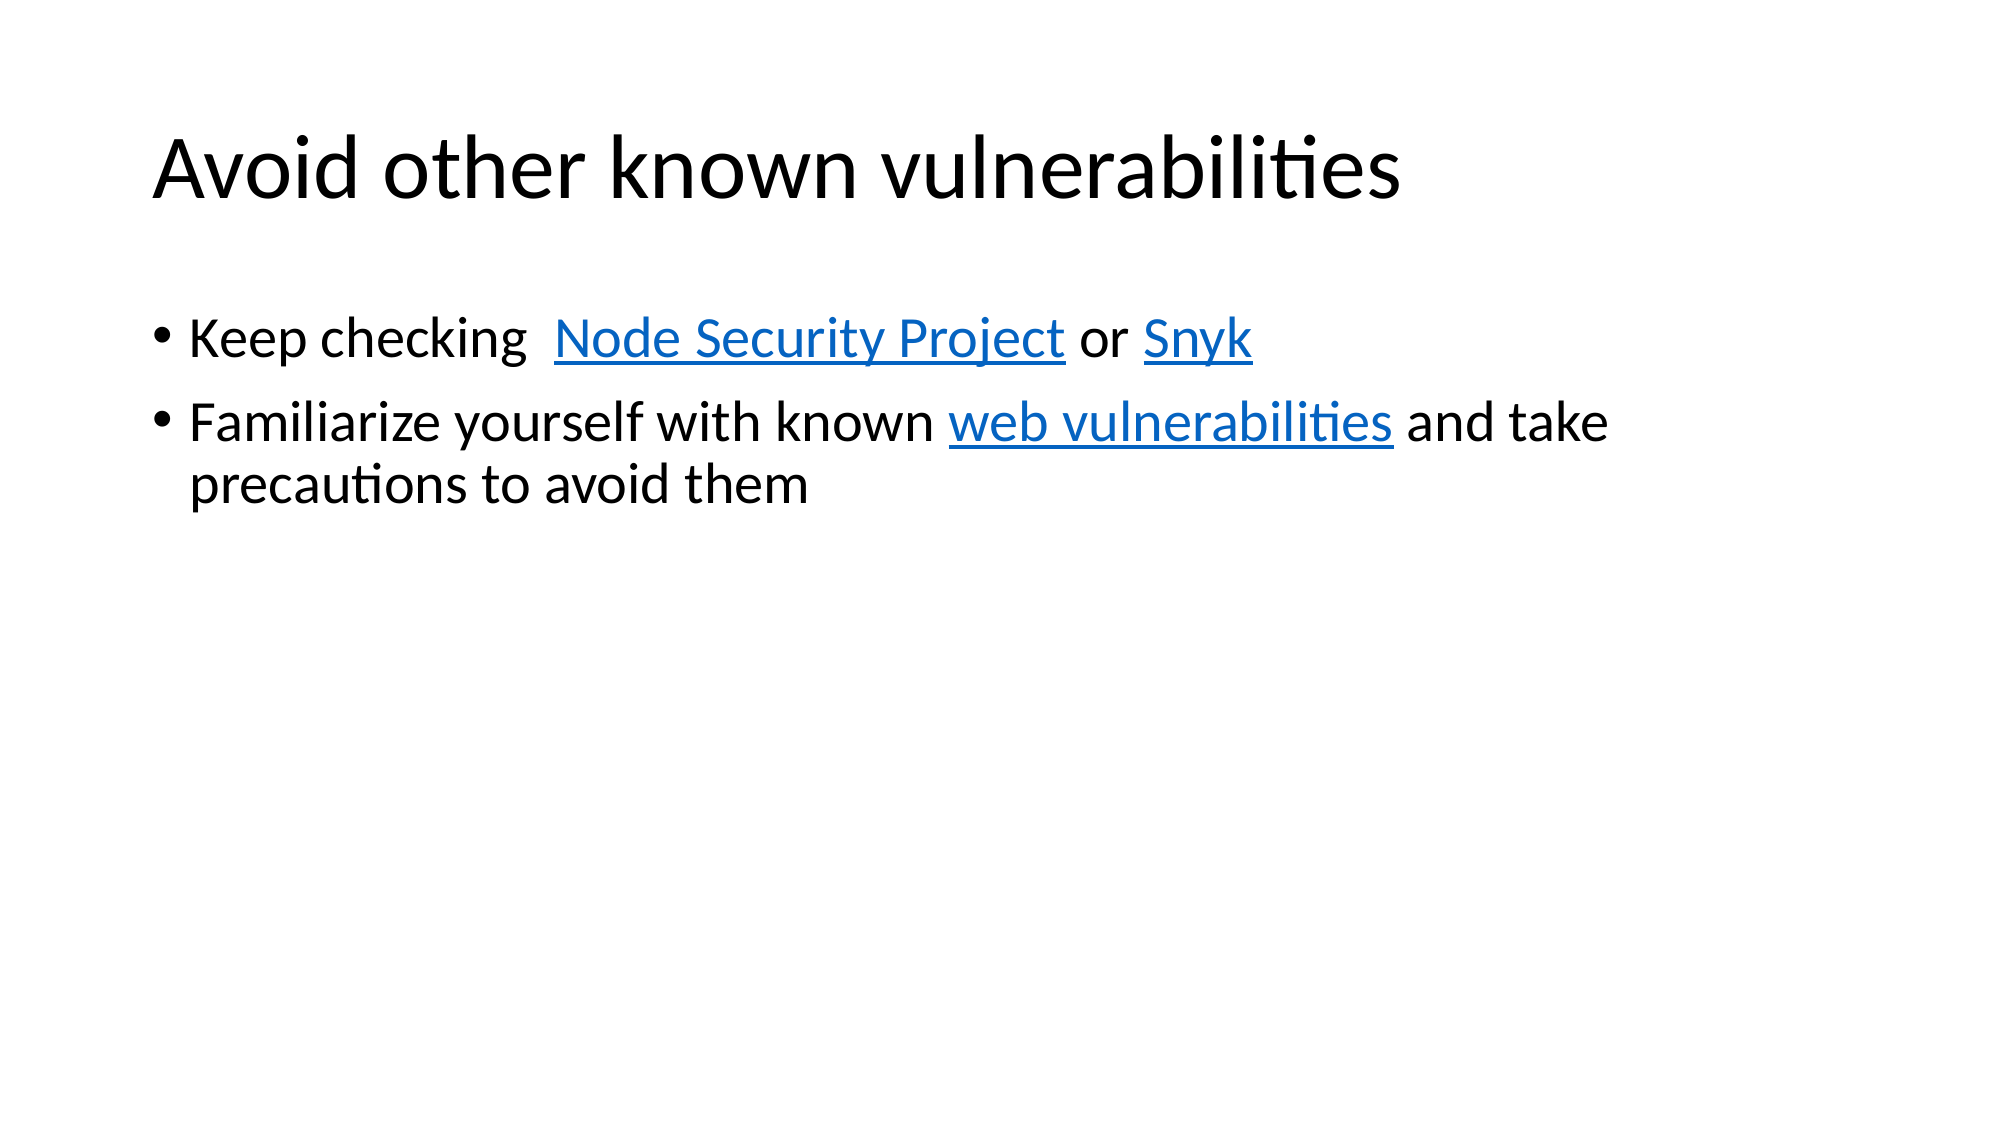

# Avoid other known vulnerabilities
Keep checking  Node Security Project or Snyk
Familiarize yourself with known web vulnerabilities and take precautions to avoid them